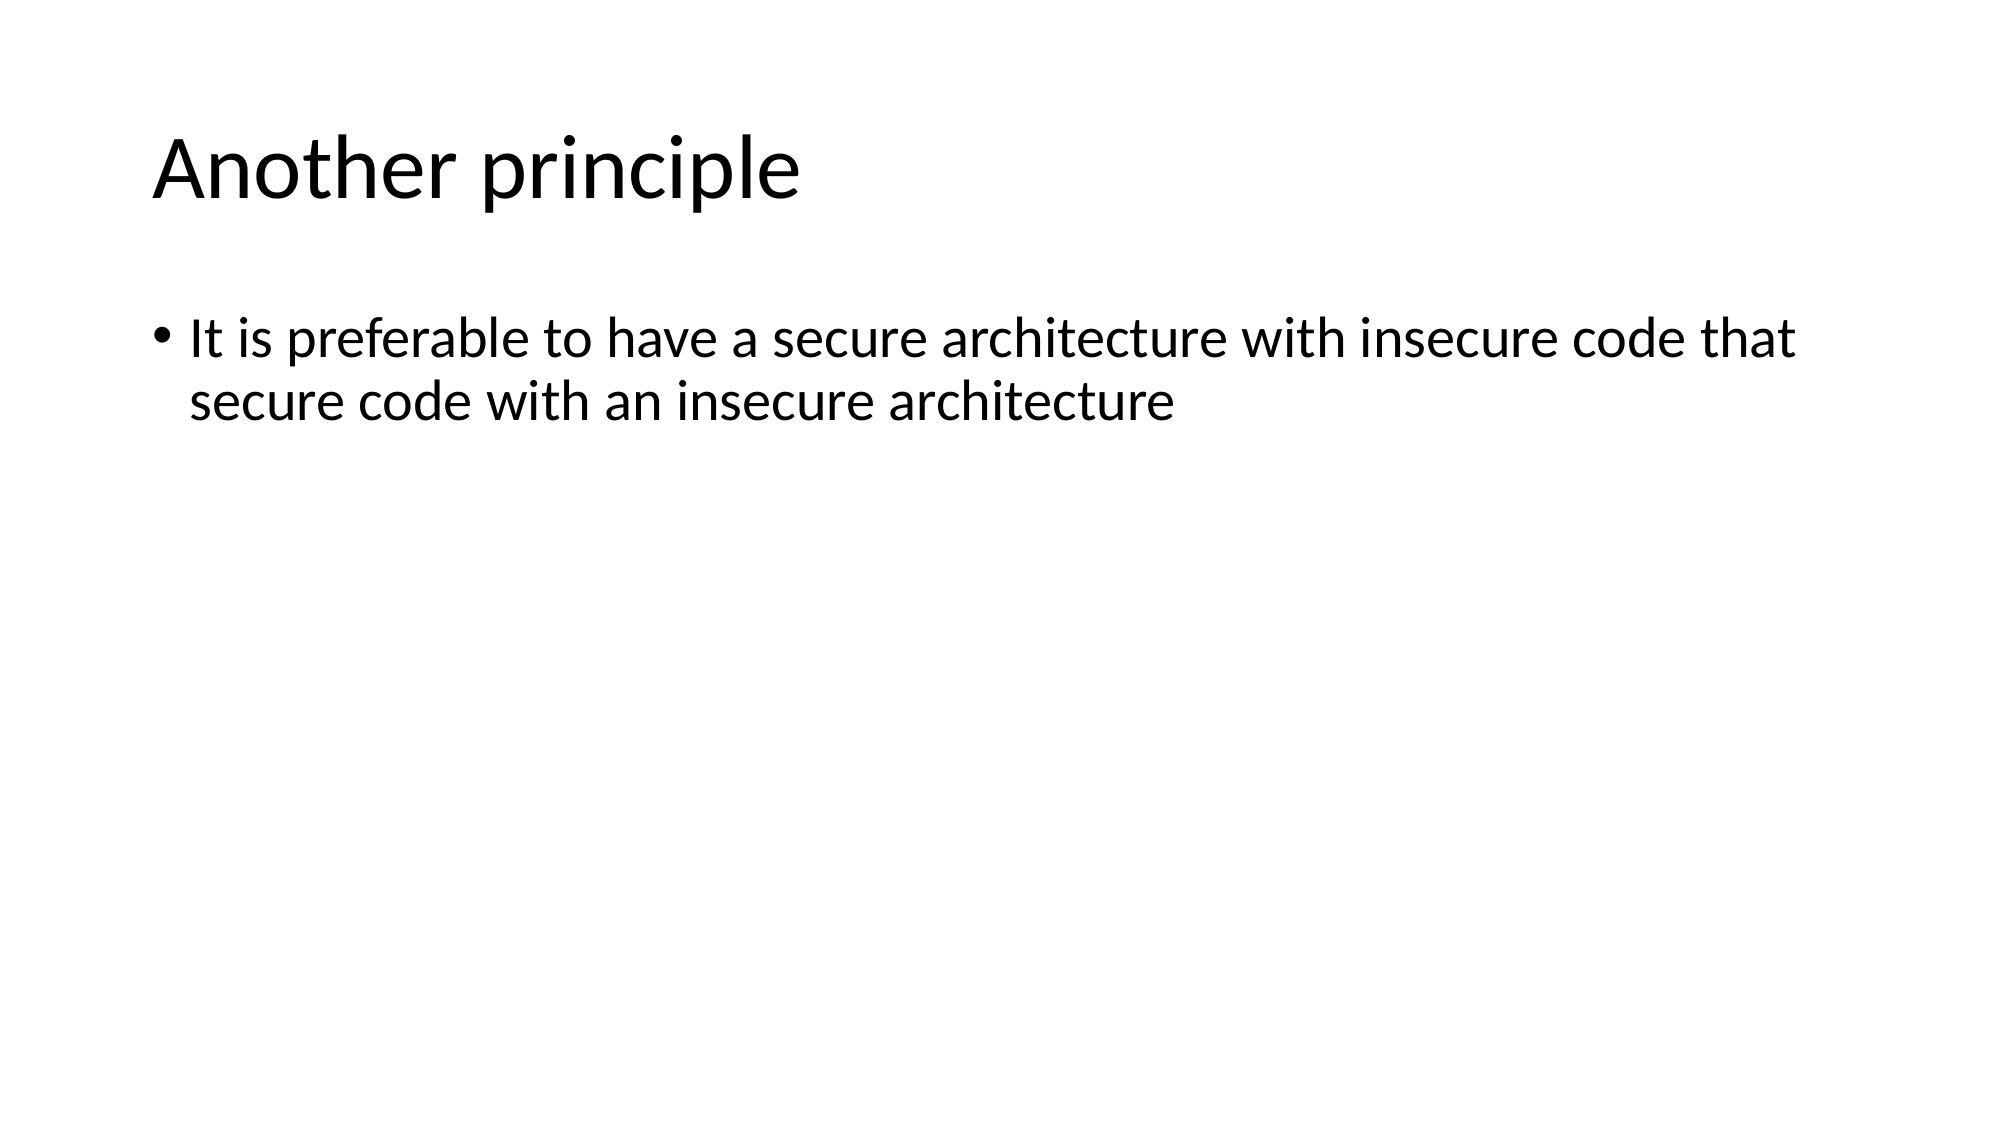

# Another principle
It is preferable to have a secure architecture with insecure code that secure code with an insecure architecture